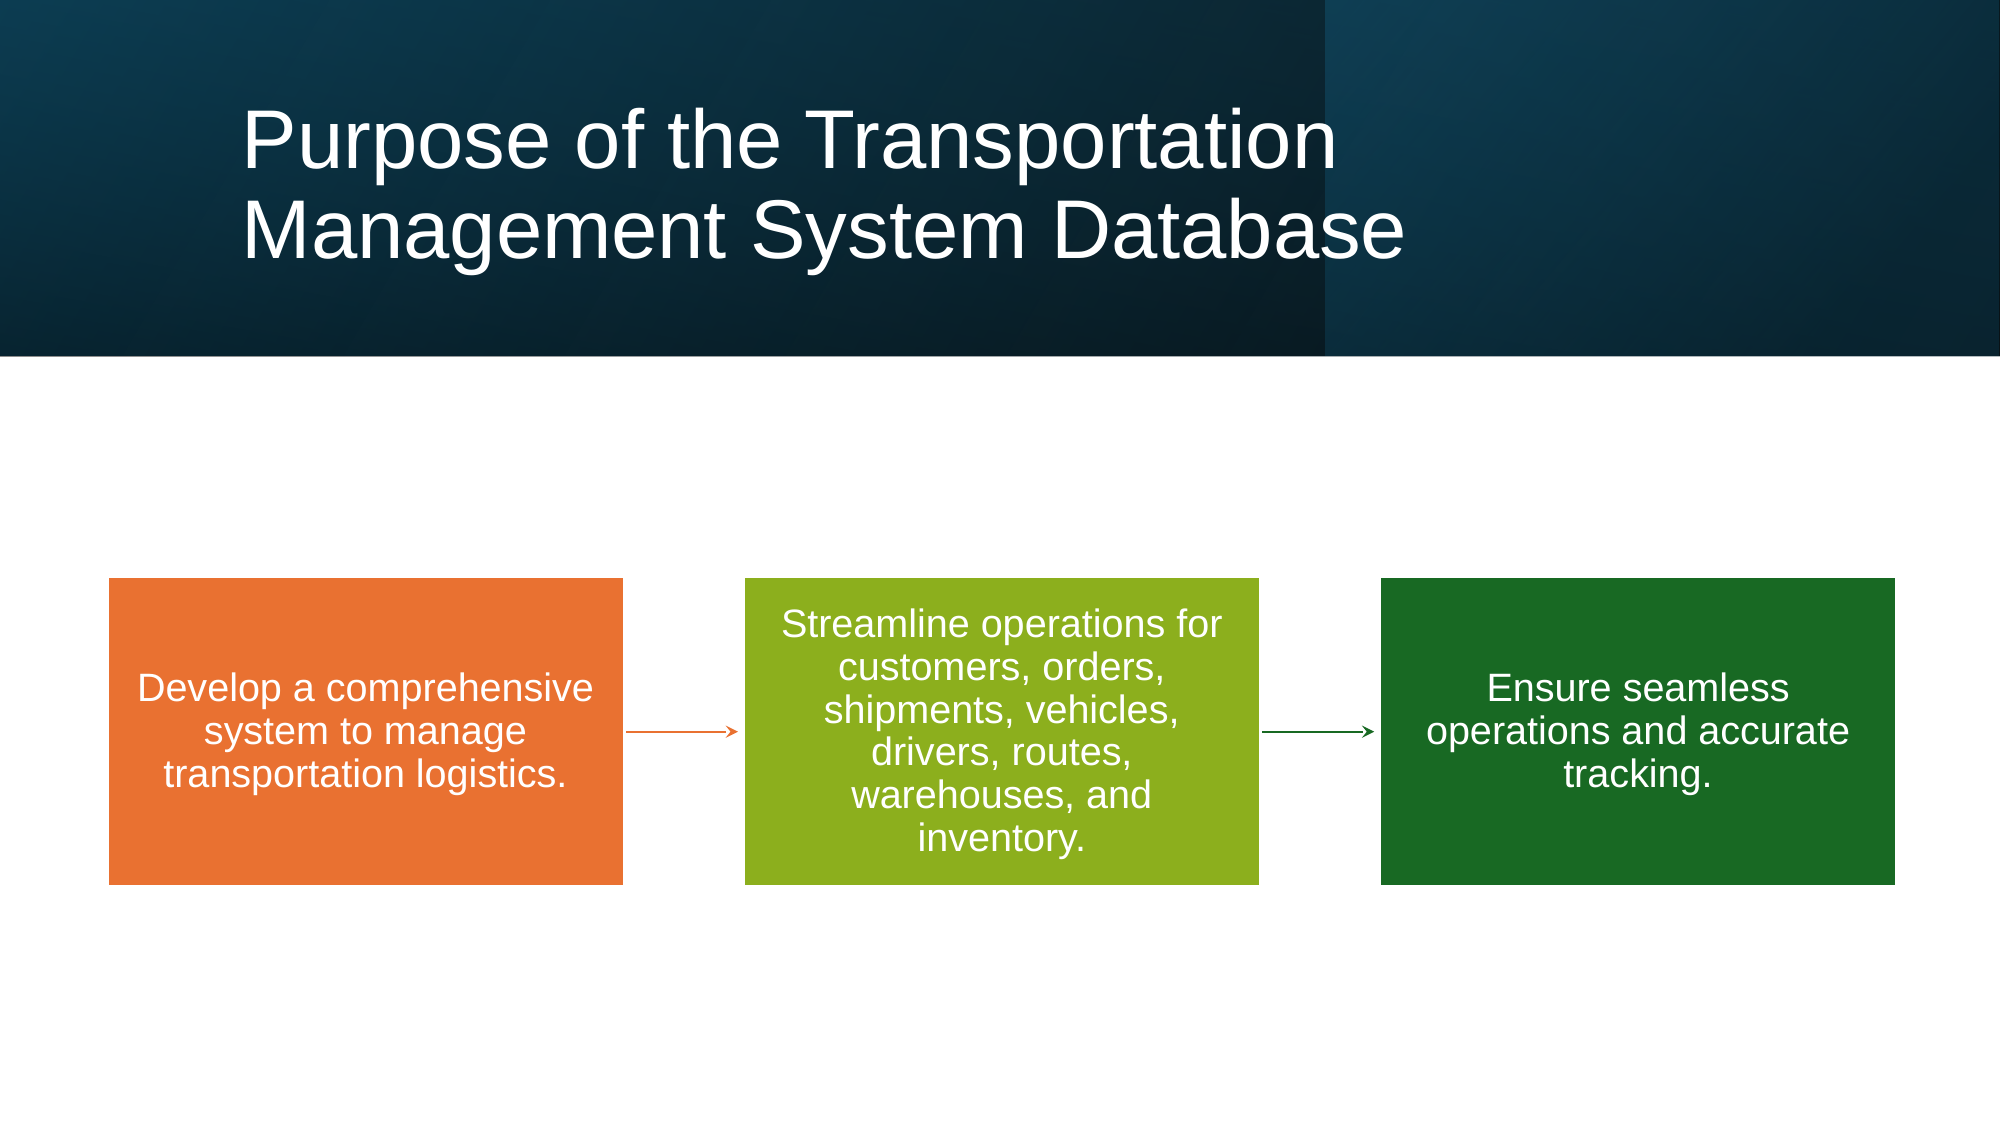

# Purpose of the Transportation Management System Database

Develop a comprehensive system to manage transportation logistics.

Streamline operations for customers, orders, shipments, vehicles, drivers, routes, warehouses, and inventory.

Ensure seamless operations and accurate tracking.